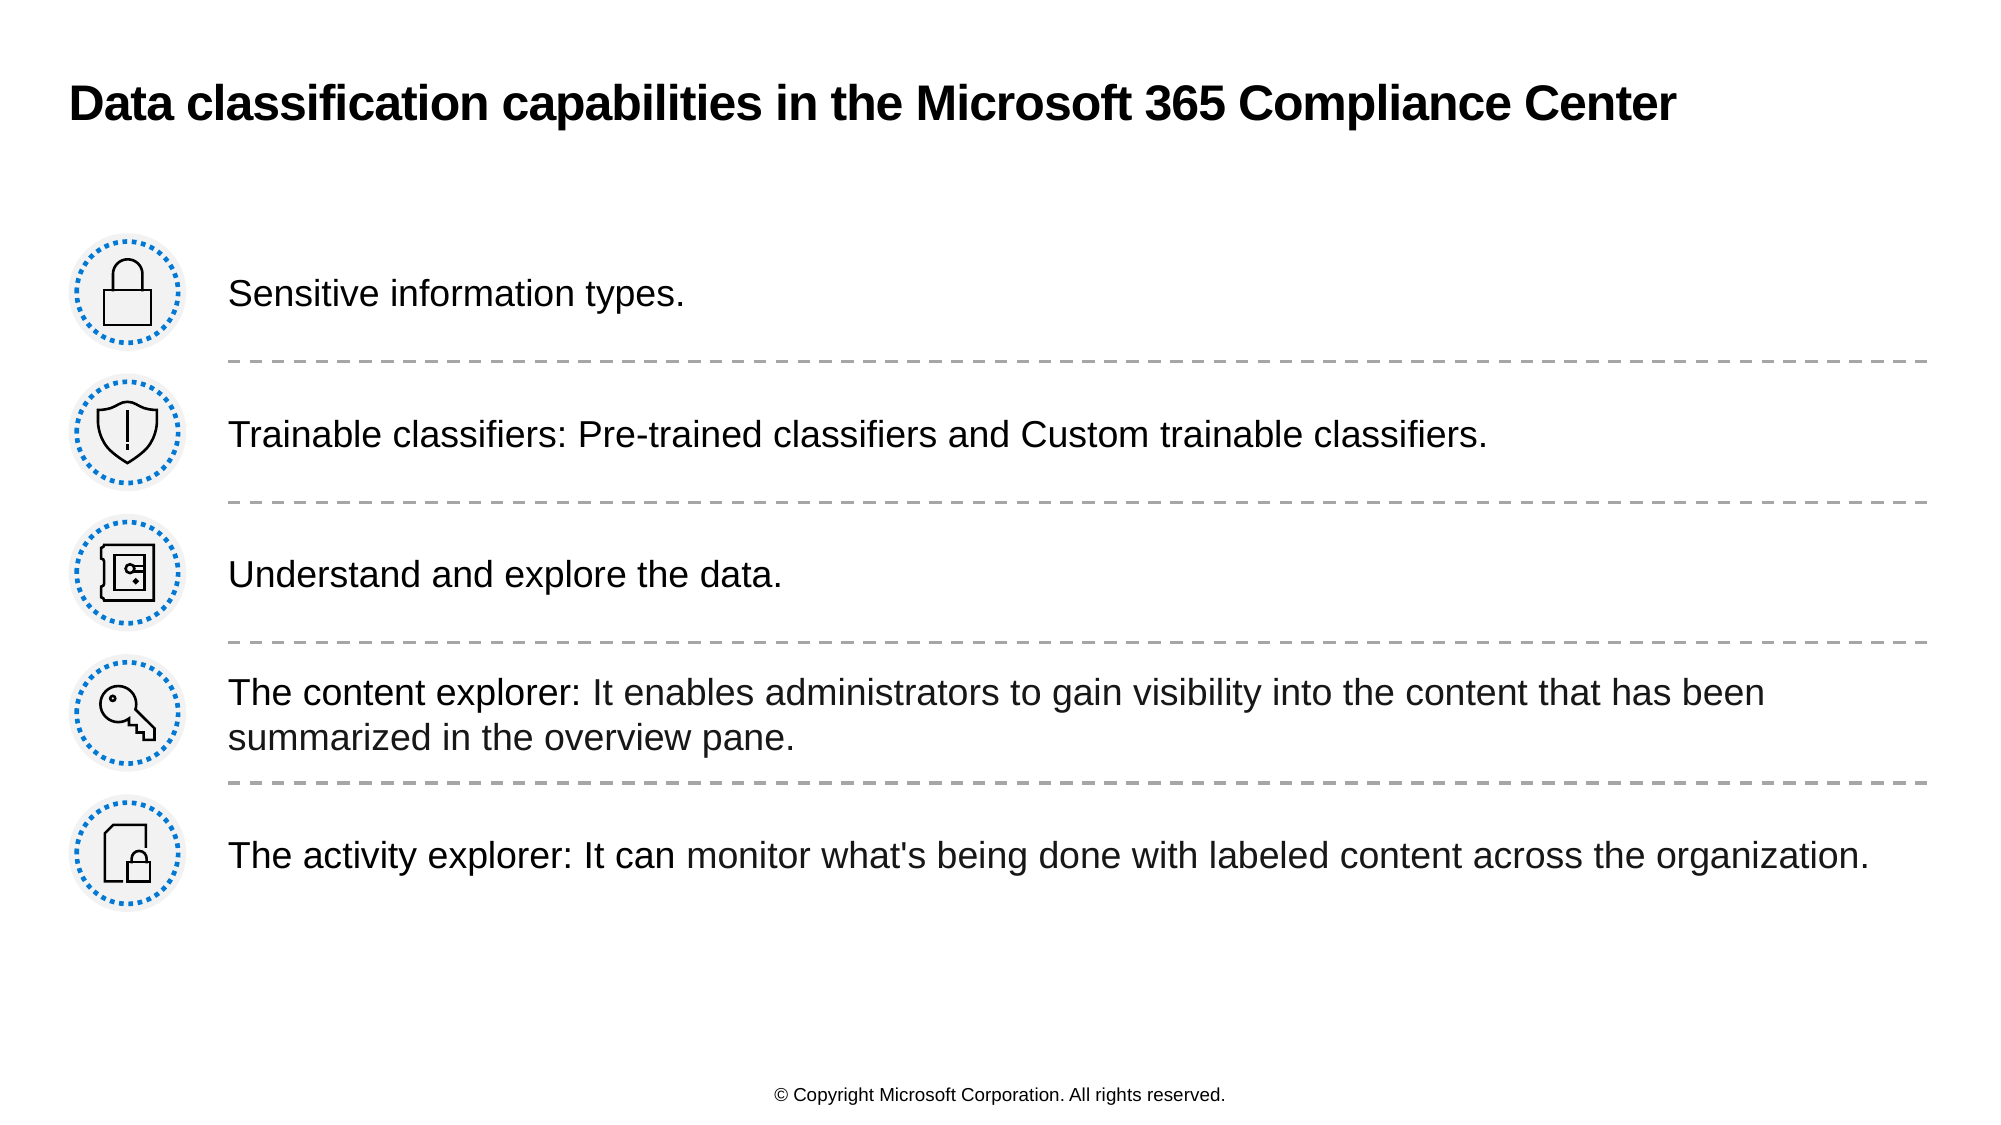

# Data classification capabilities in the Microsoft 365 Compliance Center

Sensitive information types.

Trainable classifiers: Pre-trained classifiers and Custom trainable classifiers.

Understand and explore the data.

The content explorer: It enables administrators to gain visibility into the content that has been summarized in the overview pane.

The activity explorer: It can monitor what's being done with labeled content across the organization.